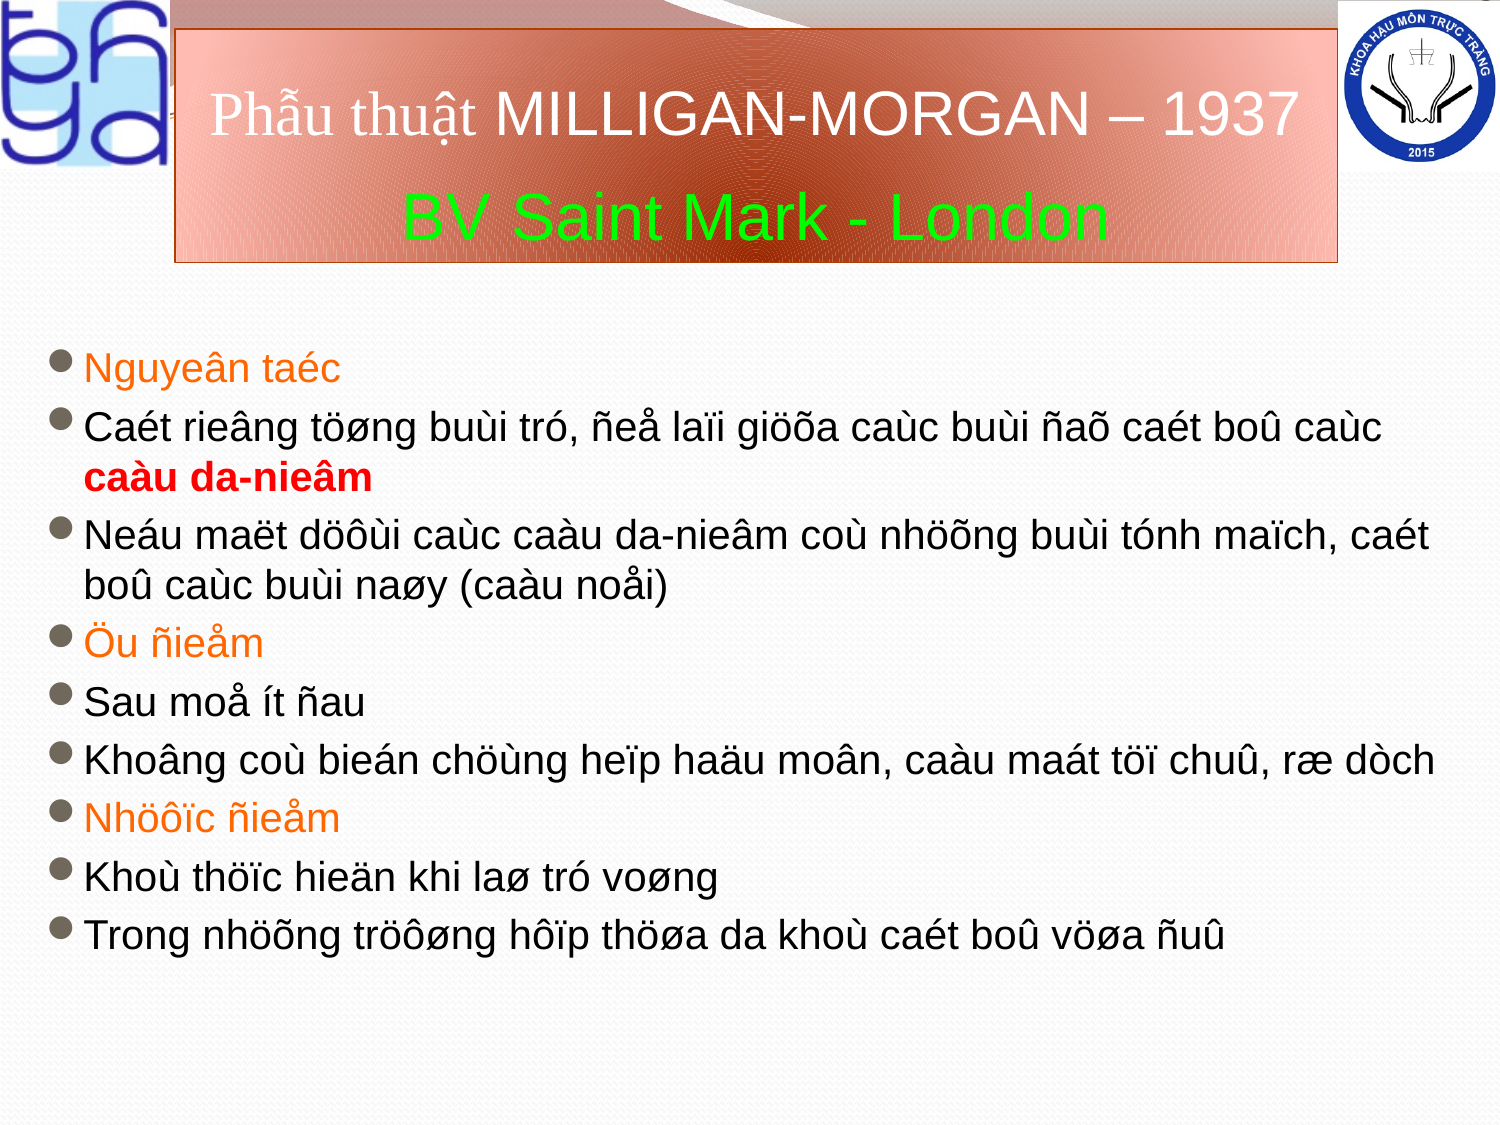

Phẫu thuật MILLIGAN-MORGAN – 1937
BV Saint Mark - London
Nguyeân taéc
	Caét rieâng töøng buùi tró, ñeå laïi giöõa caùc buùi ñaõ caét boû caùc caàu da-nieâm
	Neáu maët döôùi caùc caàu da-nieâm coù nhöõng buùi tónh maïch, caét boû caùc buùi naøy (caàu noåi)
Öu ñieåm
Sau moå ít ñau
	Khoâng coù bieán chöùng heïp haäu moân, caàu maát töï chuû, ræ dòch
Nhöôïc ñieåm
Khoù thöïc hieän khi laø tró voøng
Trong nhöõng tröôøng hôïp thöøa da khoù caét boû vöøa ñuû